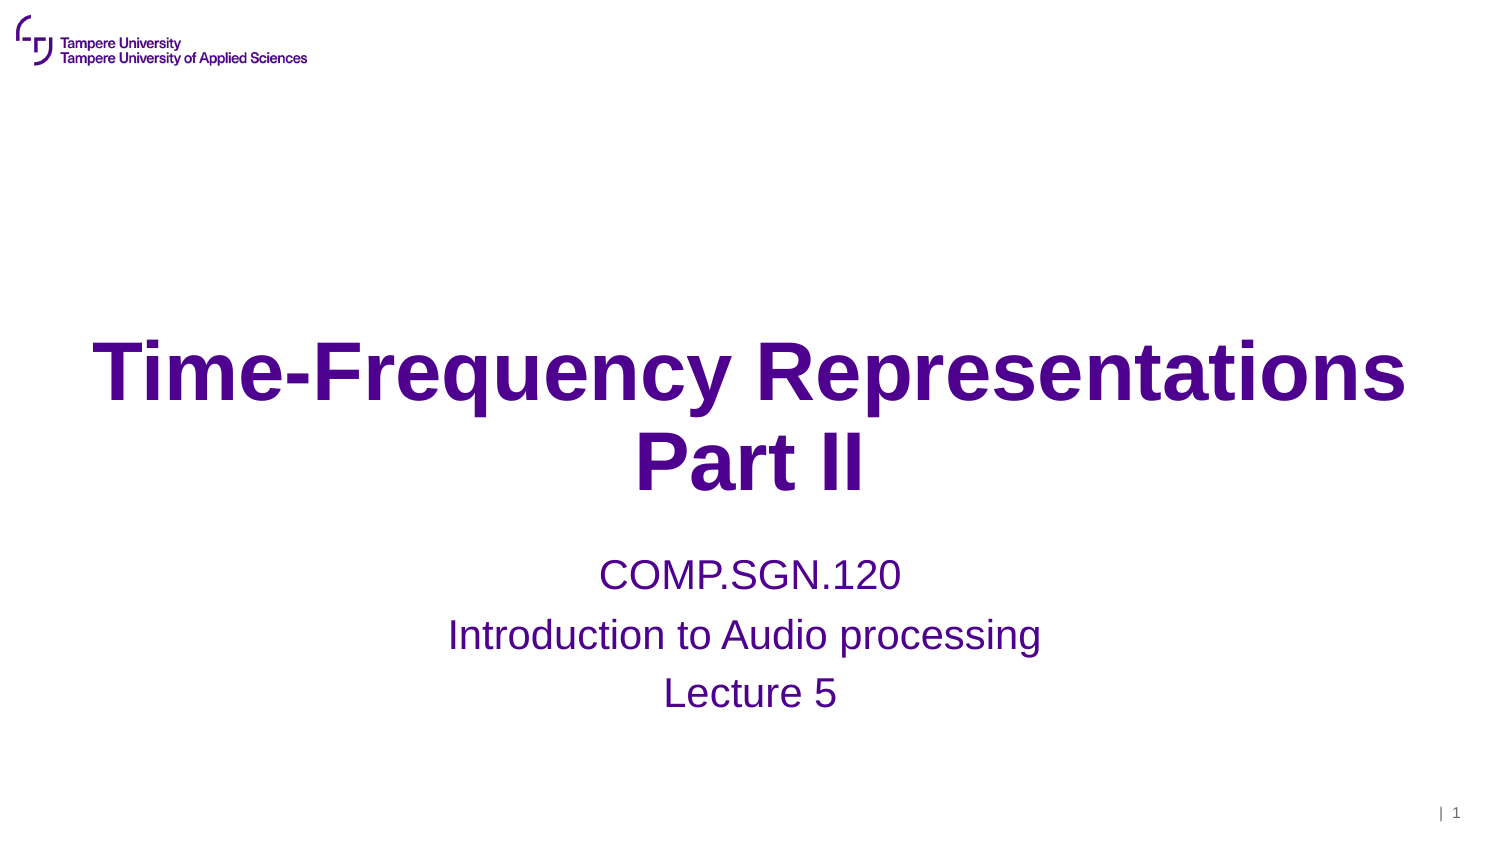

# Time-Frequency Representations Part II
COMP.SGN.120
Introduction to Audio processing
Lecture 5

|  1